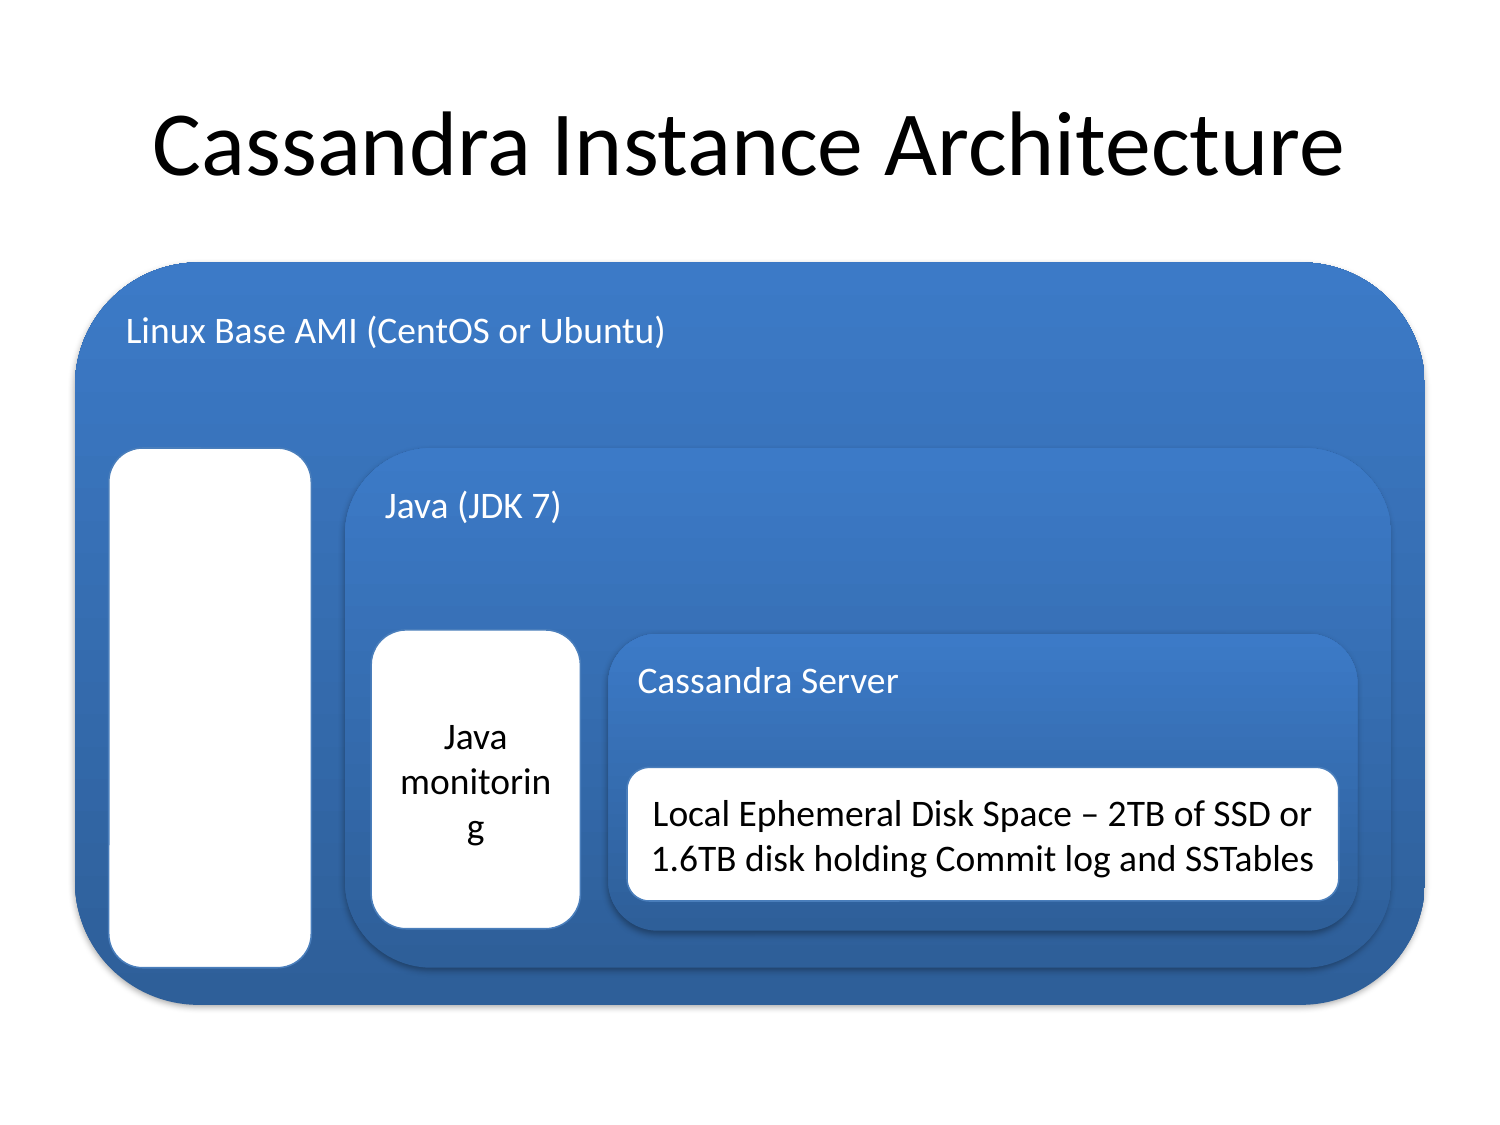

# Cassandra Instance Architecture
Linux Base AMI (CentOS or Ubuntu)
Monitoring
Tomcat and Priam on JDK
Healthcheck, Status
Java (JDK 7)
Java
monitoring
Cassandra Server
Local Ephemeral Disk Space – 2TB of SSD or 1.6TB disk holding Commit log and SSTables